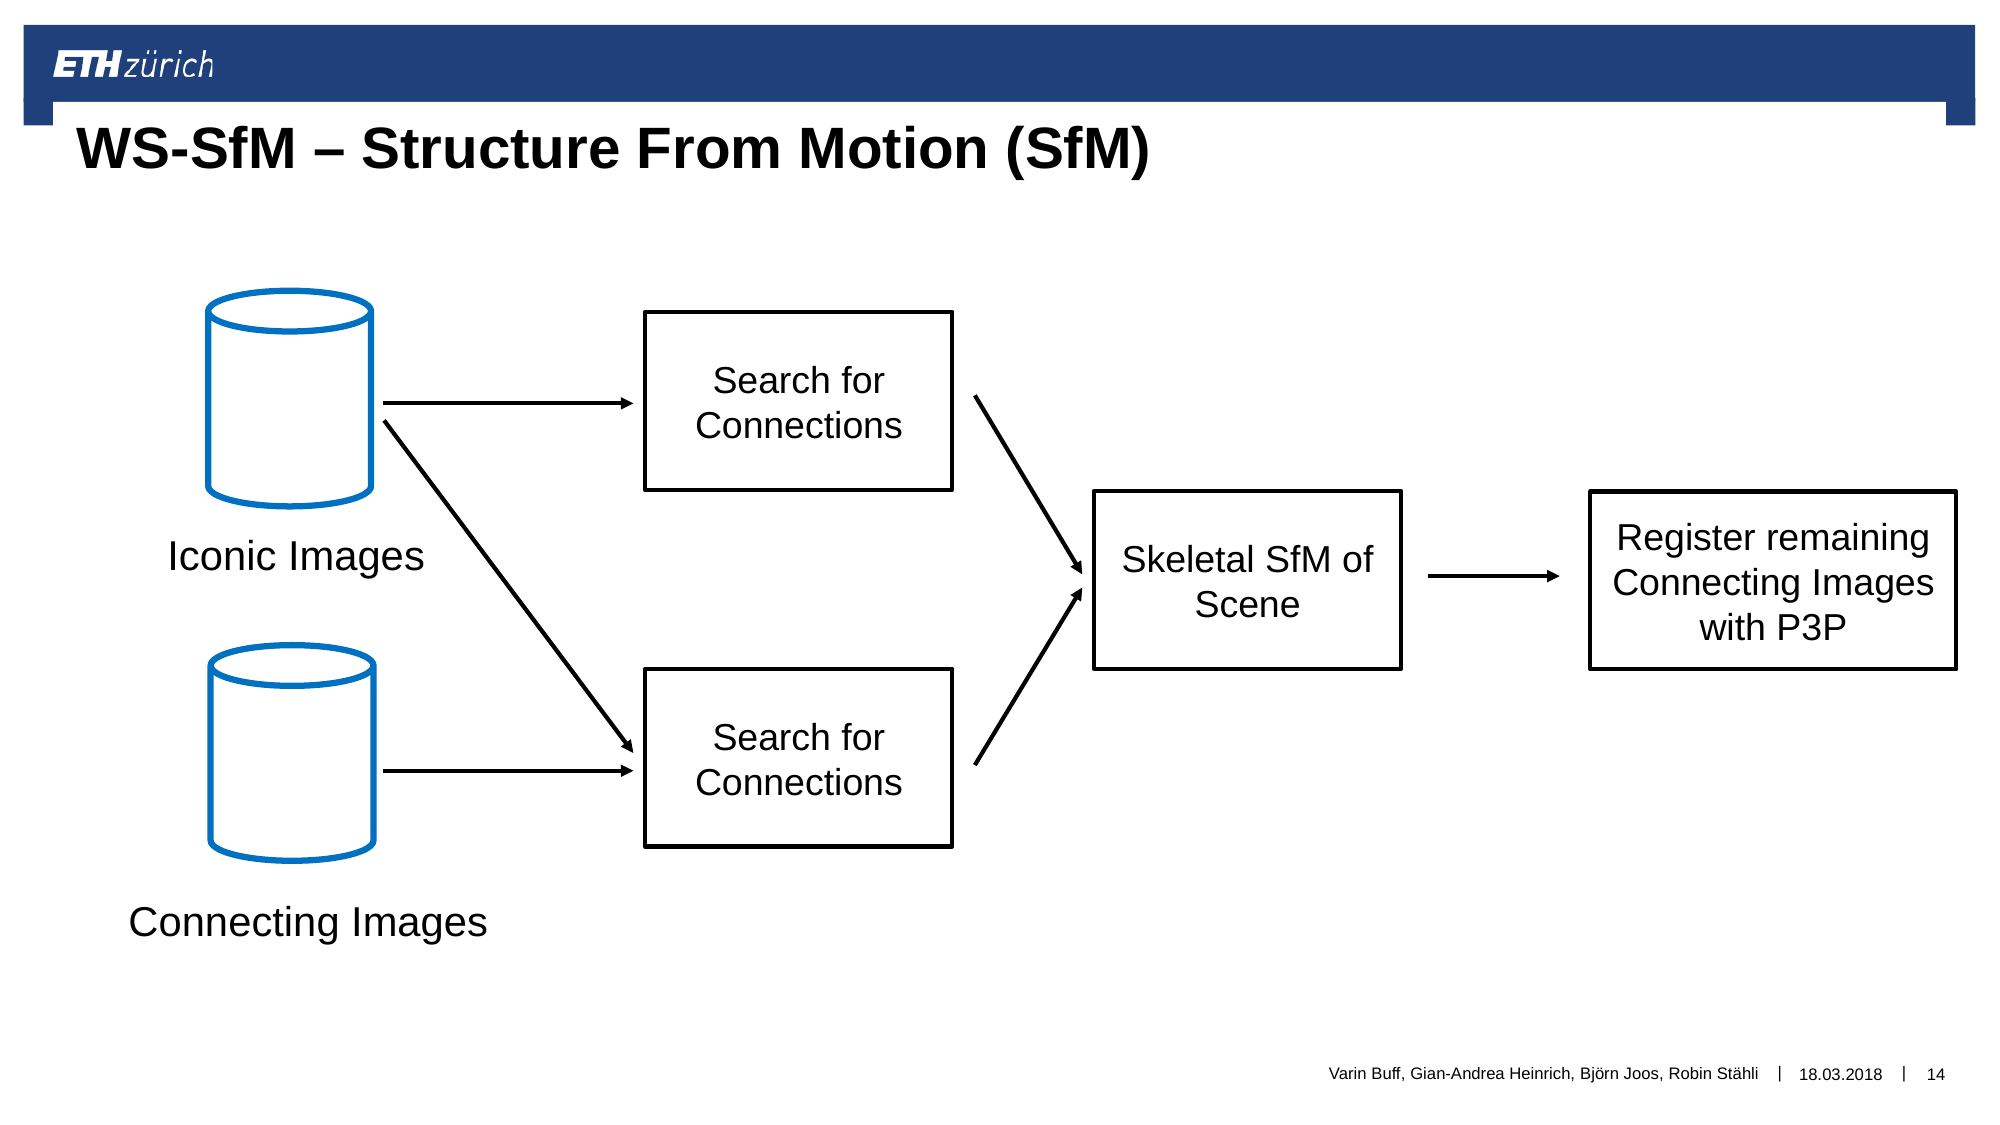

# WS-SfM – Structure From Motion (SfM)

Search for Connections
Skeletal SfM of Scene
Register remaining Connecting Images with P3P
Iconic Images

Search for Connections
Connecting Images
Varin Buff, Gian-Andrea Heinrich, Björn Joos, Robin Stähli
18.03.2018
14